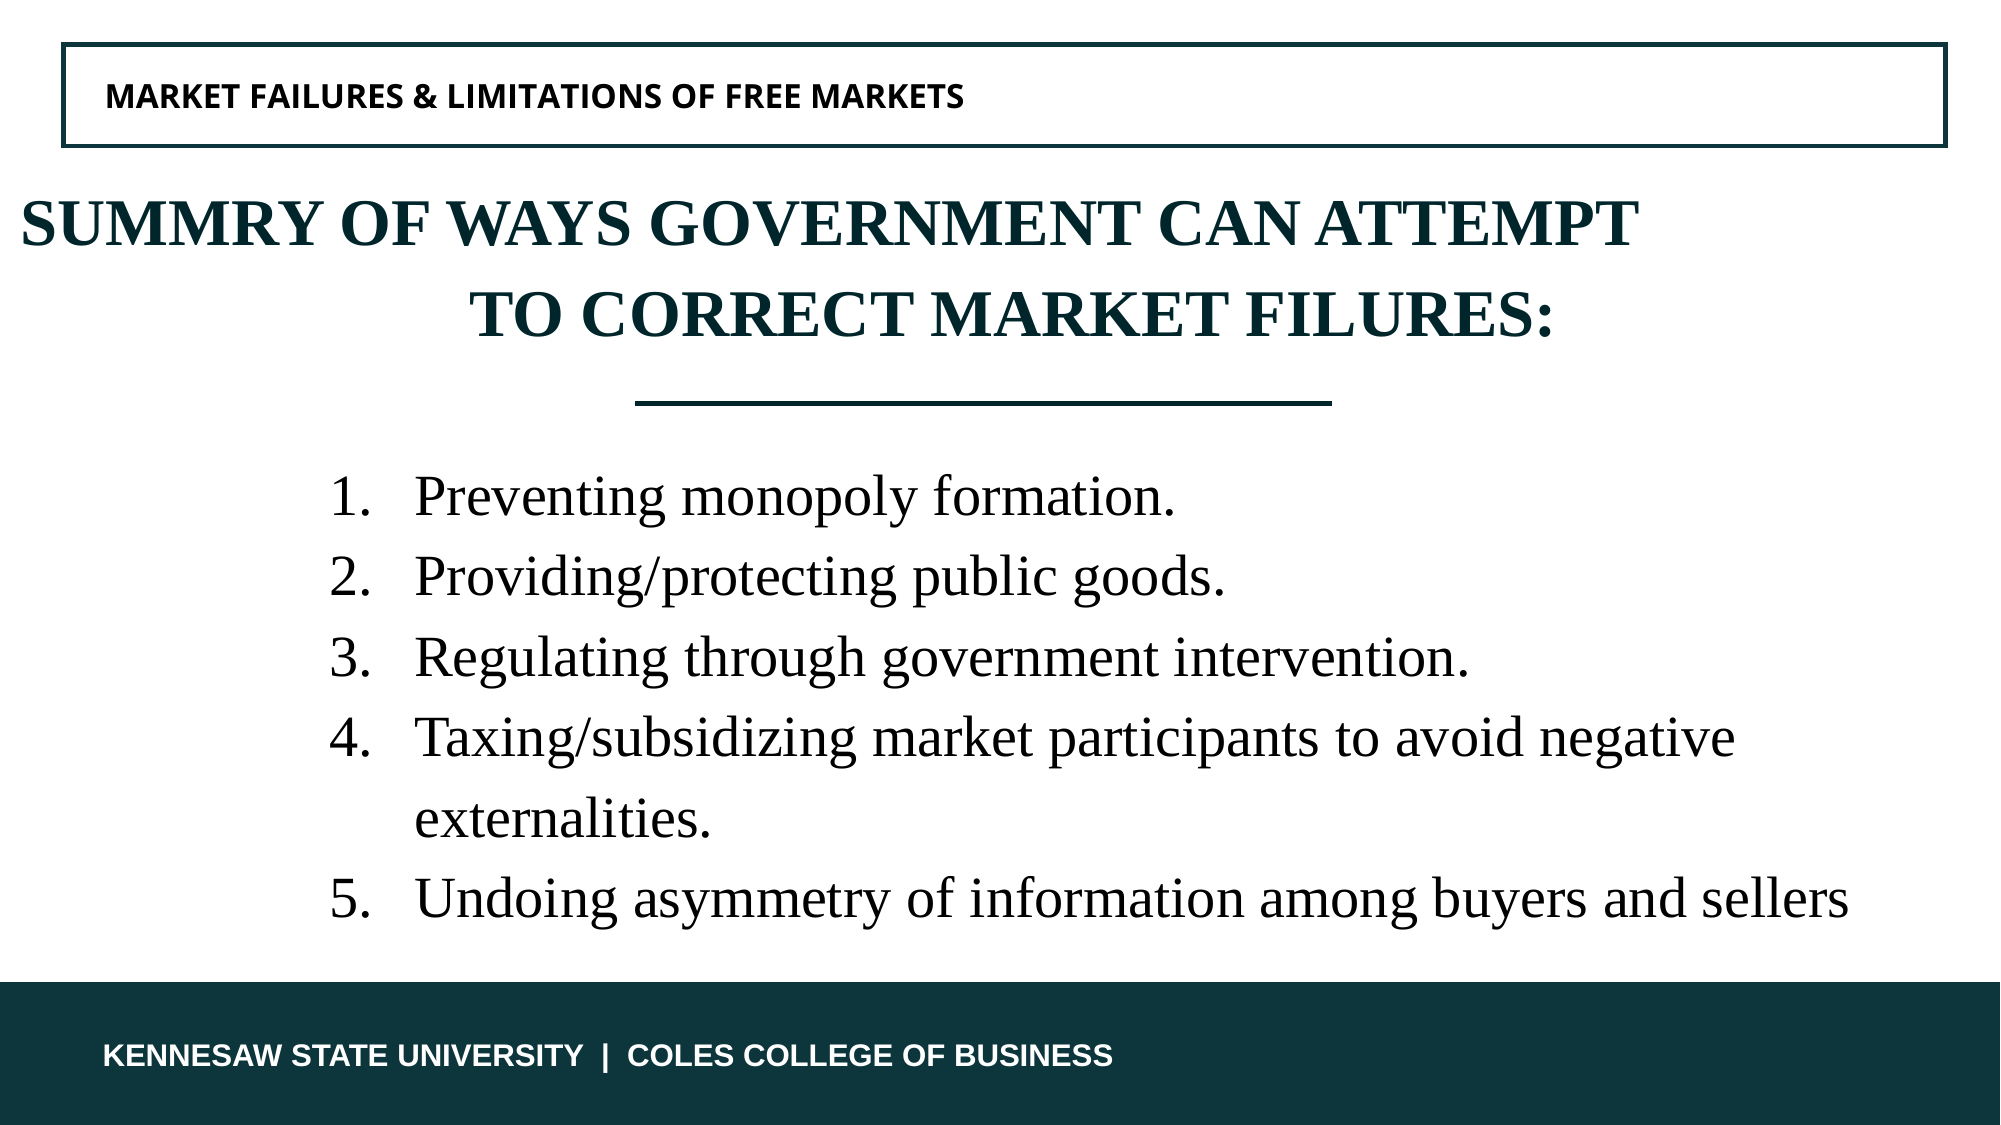

MARKET FAILURES & LIMITATIONS OF FREE MARKETS
SUMMRY OF WAYS GOVERNMENT CAN ATTEMPT                       TO CORRECT MARKET FILURES:
Preventing monopoly formation.
Providing/protecting public goods.
Regulating through government intervention.
Taxing/subsidizing market participants to avoid negative externalities.
Undoing asymmetry of information among buyers and sellers
          KENNESAW STATE UNIVERSITY  |  COLES COLLEGE OF BUSINESS